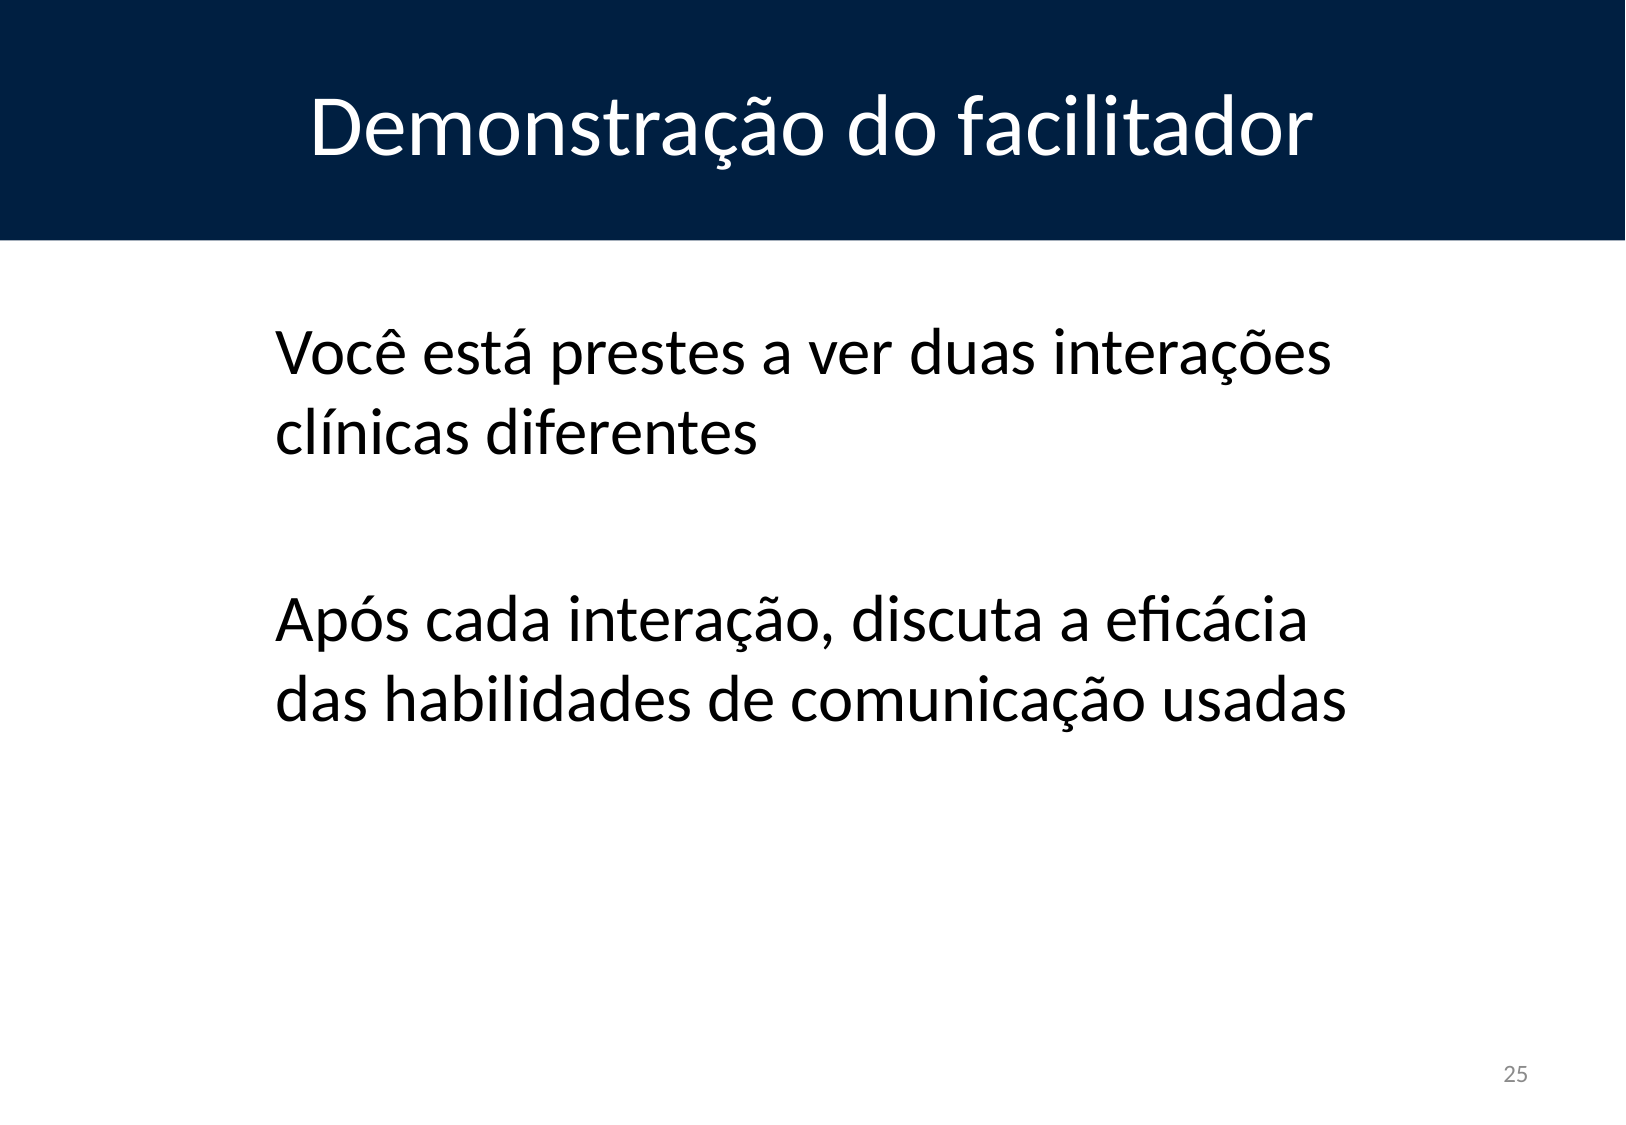

# Demonstração do facilitador
Você está prestes a ver duas interações clínicas diferentes

Após cada interação, discuta a eficácia das habilidades de comunicação usadas
25